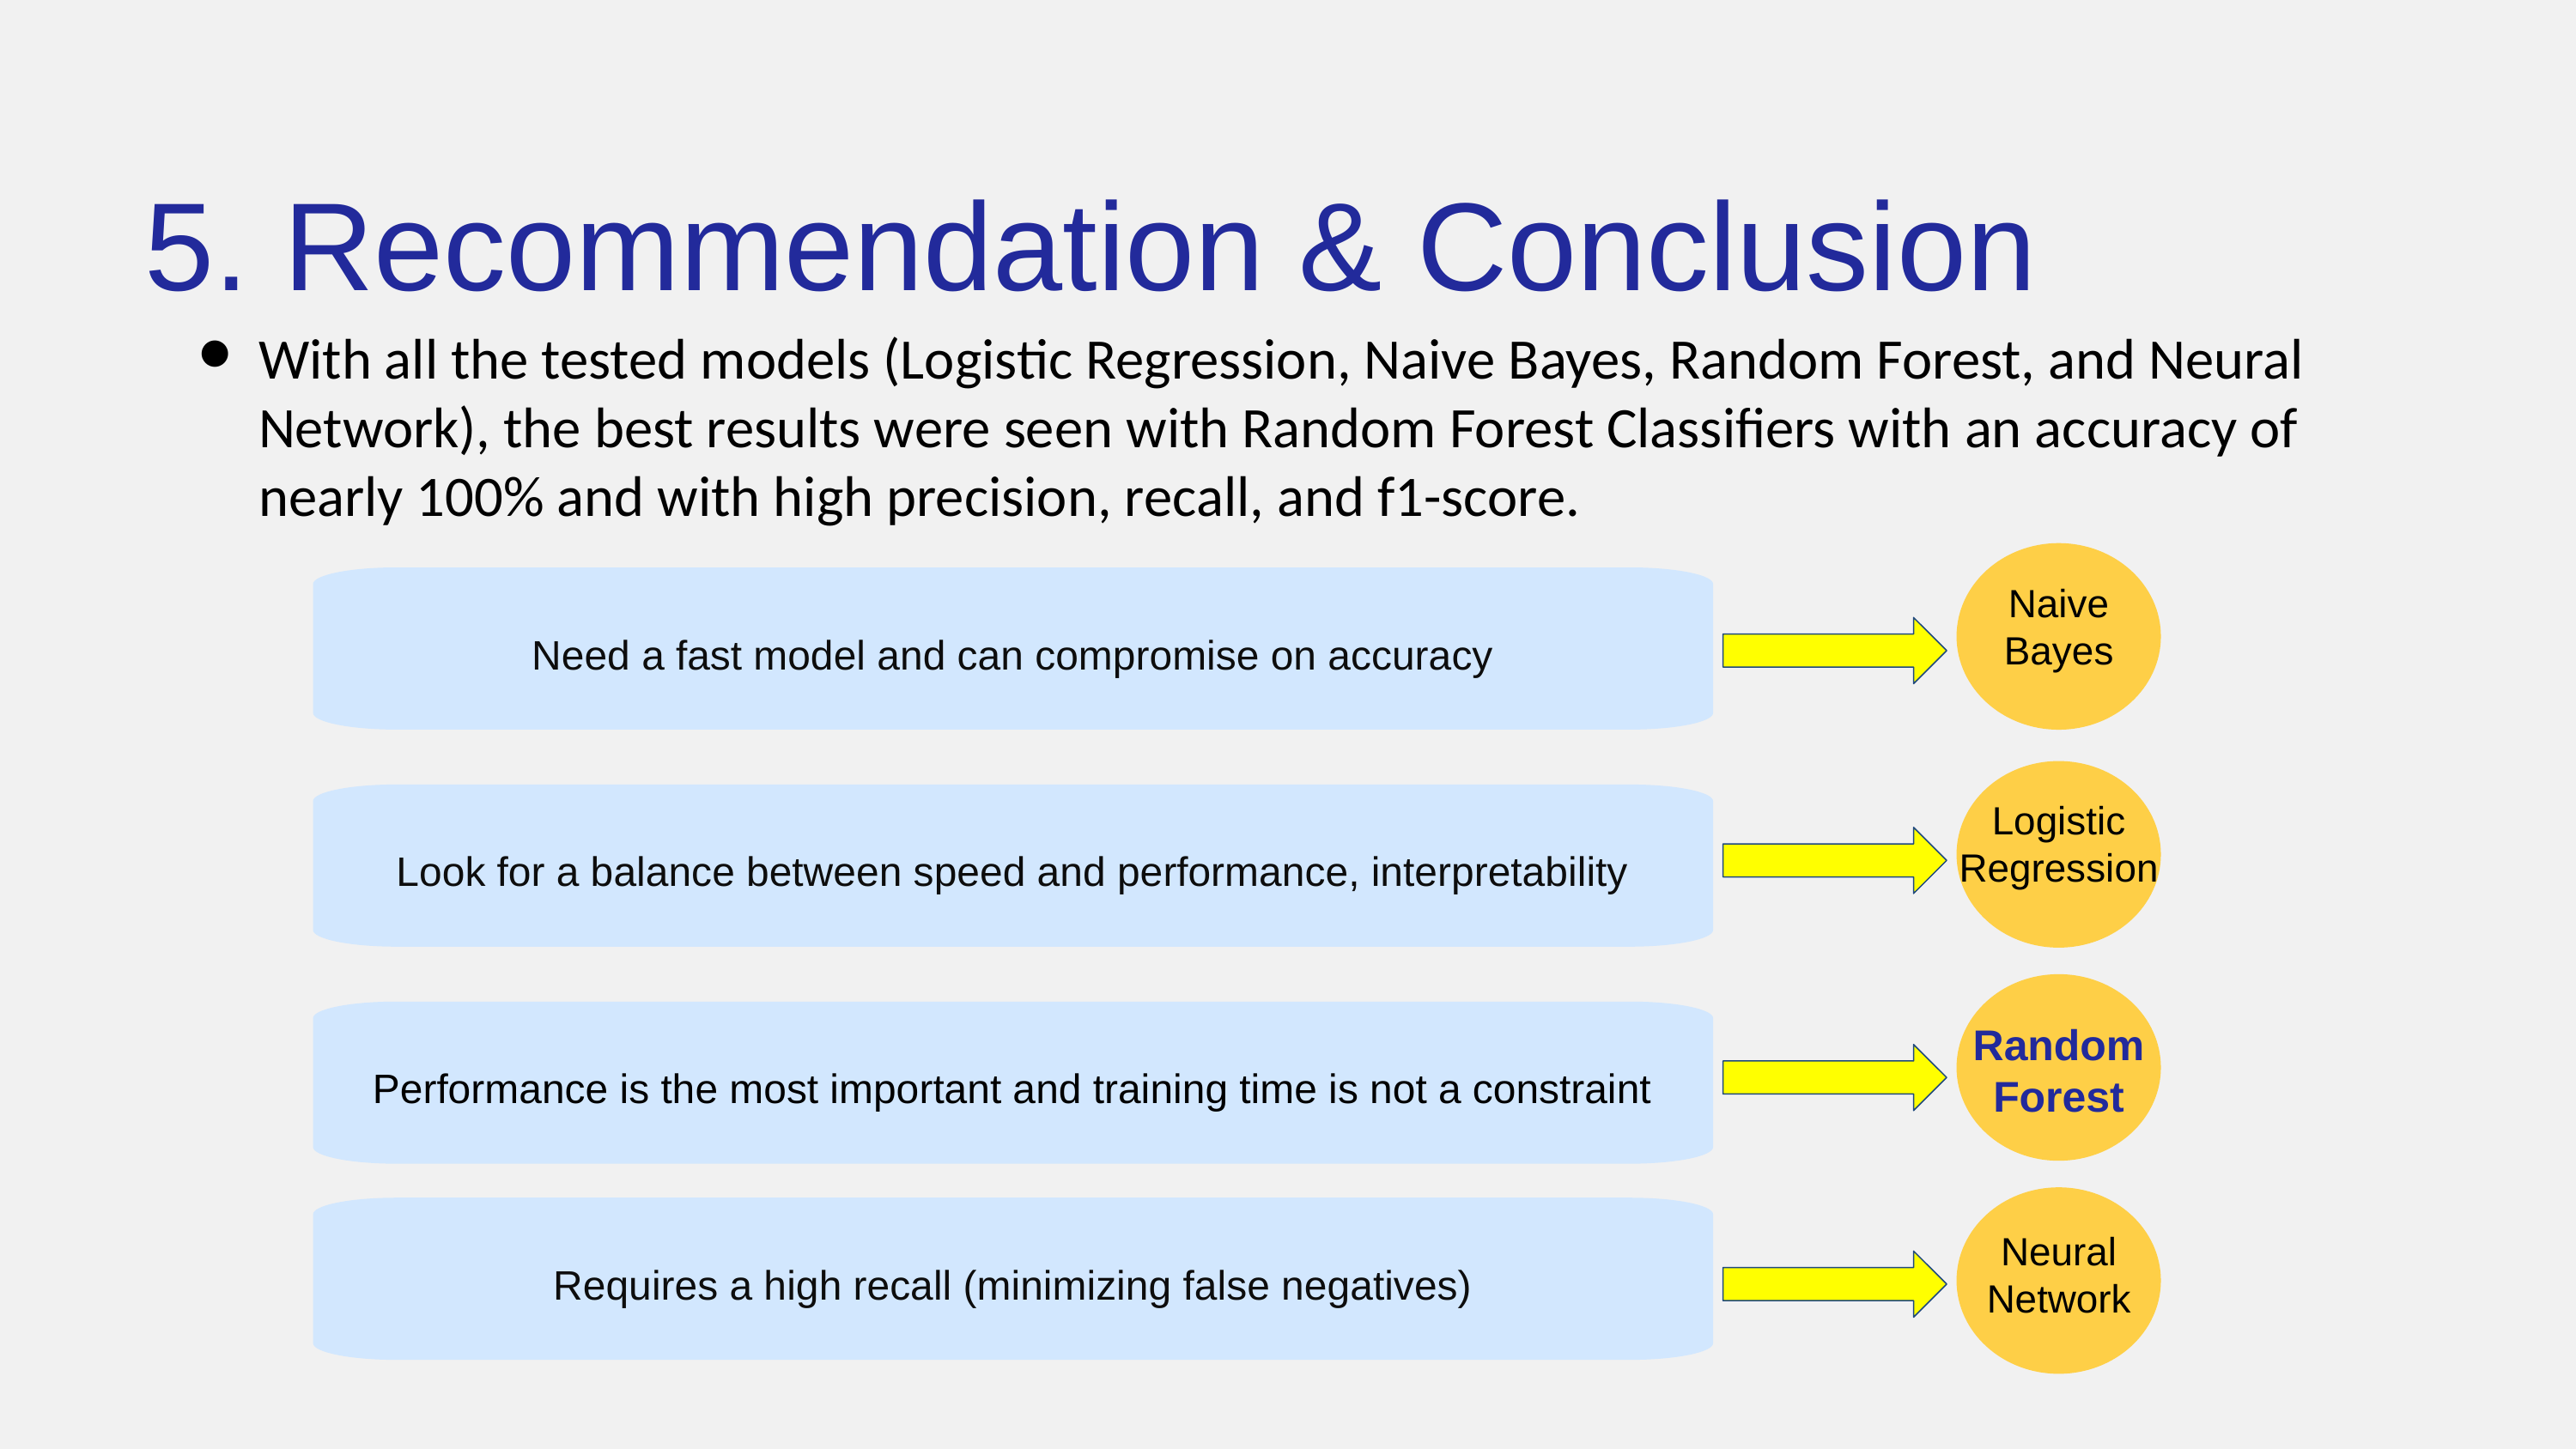

5. Recommendation & Conclusion

With all the tested models (Logistic Regression, Naive Bayes, Random Forest, and Neural Network), the best results were seen with Random Forest Classifiers with an accuracy of nearly 100% and with high precision, recall, and f1-score.

Need a fast model and can compromise on accuracy
Naive Bayes

Look for a balance between speed and performance, interpretability
Logistic Regression

Performance is the most important and training time is not a constraint
Random Forest

Requires a high recall (minimizing false negatives)

Neural Network